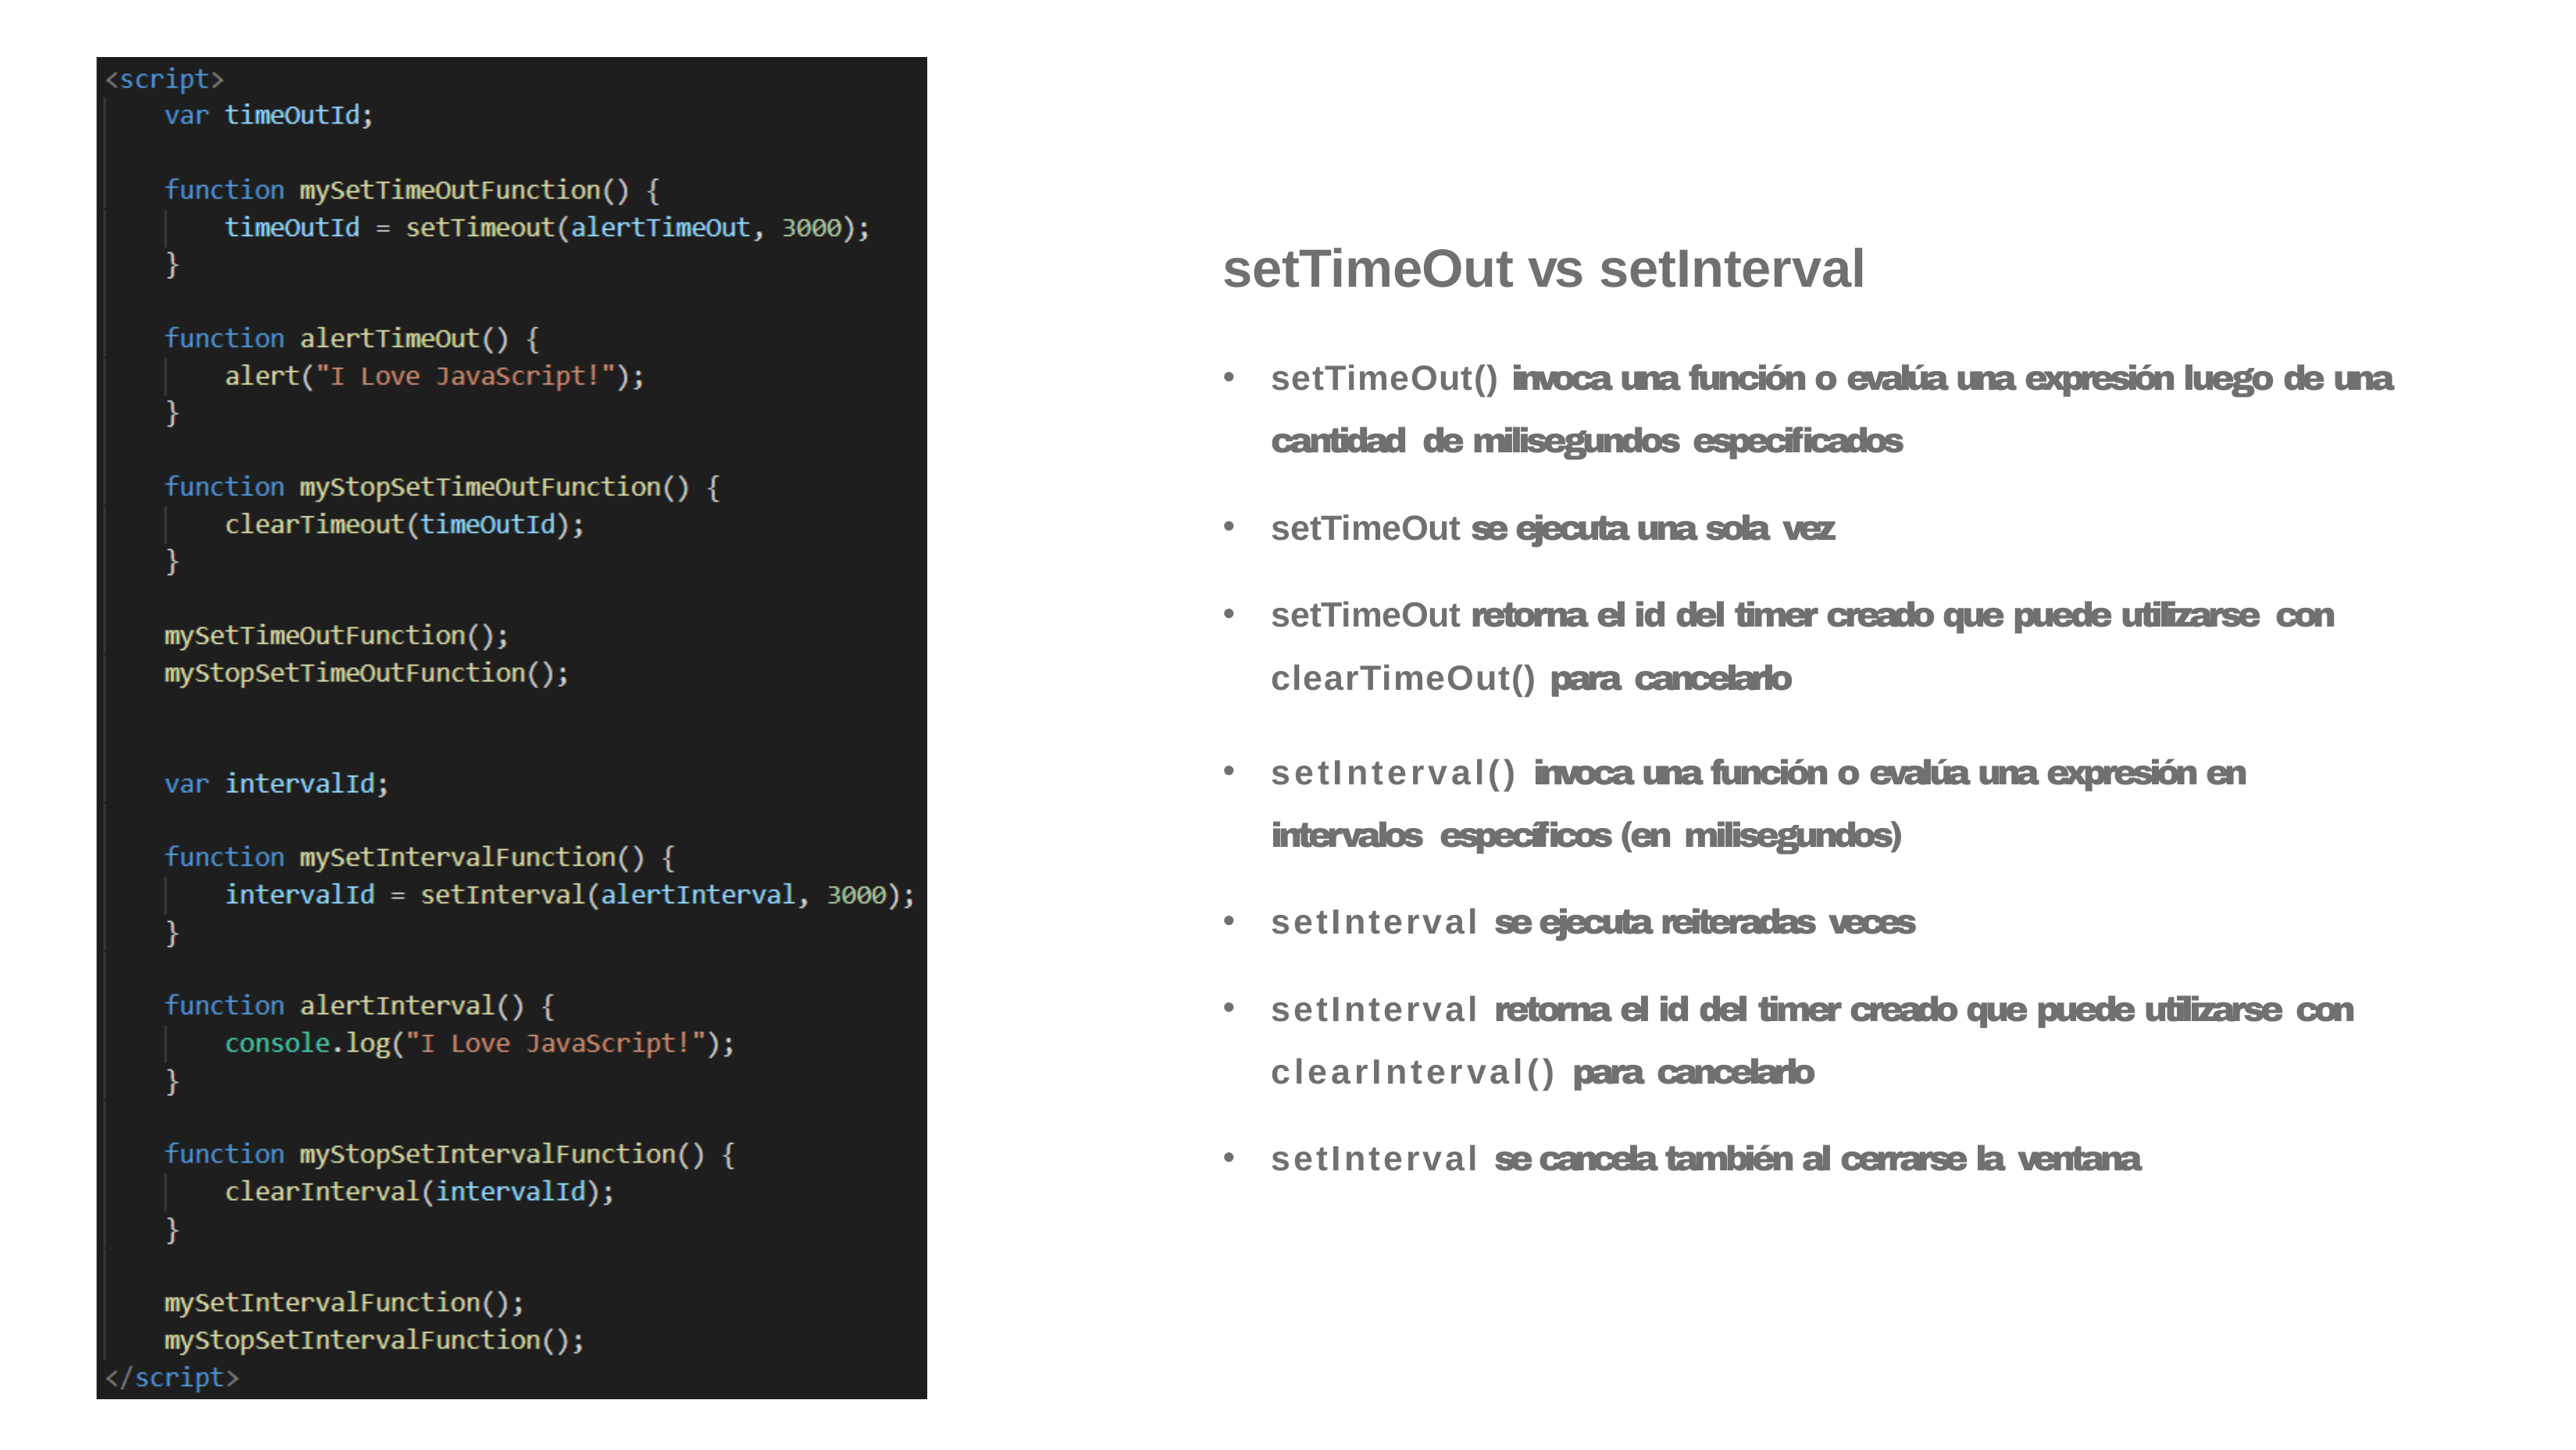

# setTimeOut vs setInterval
setTimeOut() invoca una función o evalúa una expresión luego de una cantidad  de milisegundos especificados

setTimeOut se ejecuta una sola vez

setTimeOut retorna el id del timer creado que puede utilizarse con
clearTimeOut() para cancelarlo
setInterval() invoca una función o evalúa una expresión en intervalos  específicos (en milisegundos)

setInterval se ejecuta reiteradas veces

setInterval retorna el id del timer creado que puede utilizarse con
clearInterval() para cancelarlo

setInterval se cancela también al cerrarse la ventana